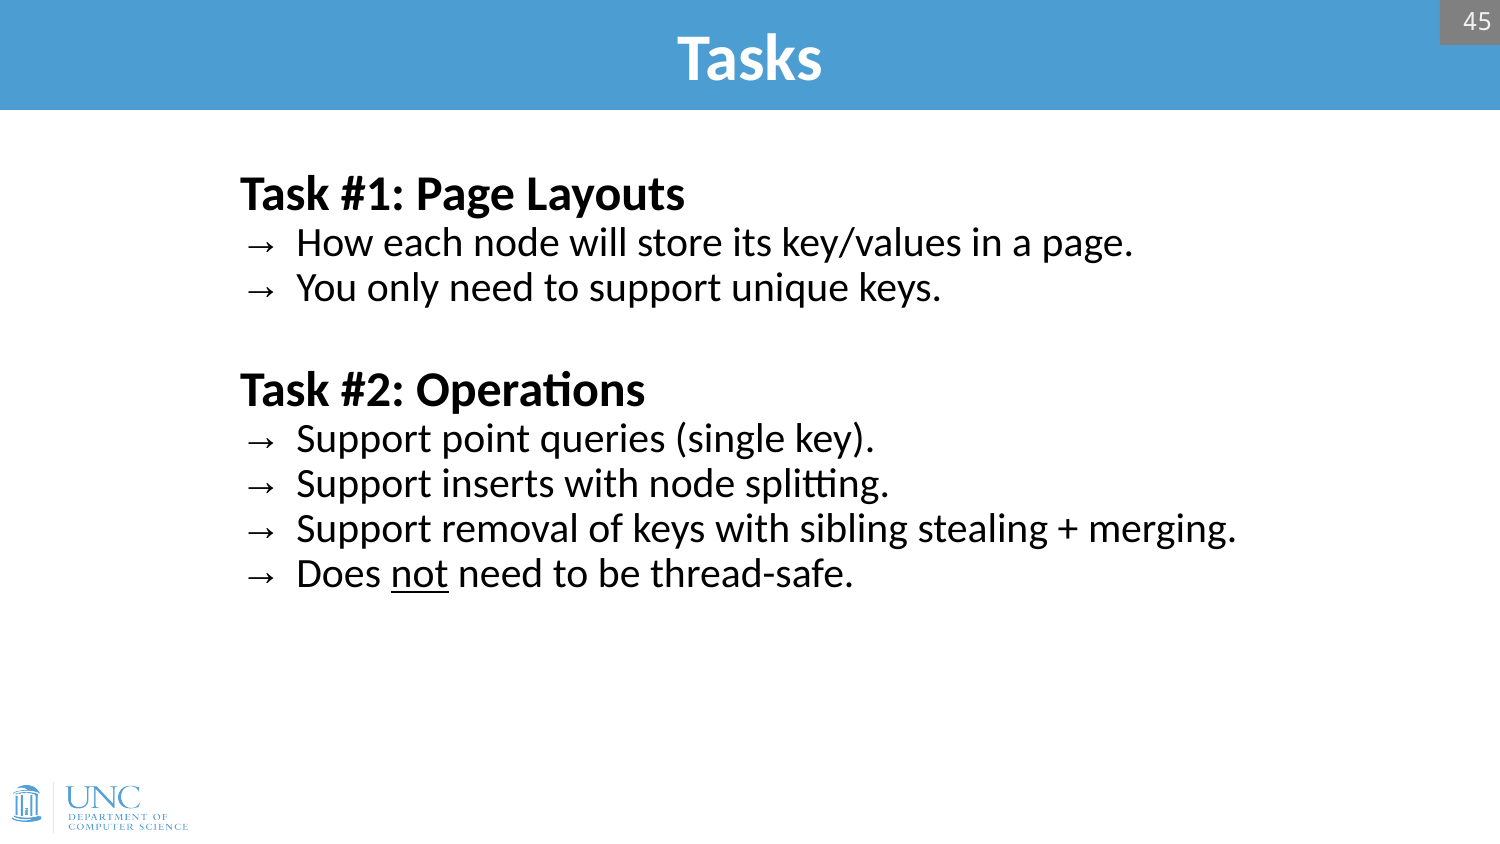

45
# Tasks
Task #1: Page Layouts
How each node will store its key/values in a page.
You only need to support unique keys.

Task #2: Operations
Support point queries (single key).
Support inserts with node splitting.
Support removal of keys with sibling stealing + merging.
Does not need to be thread-safe.